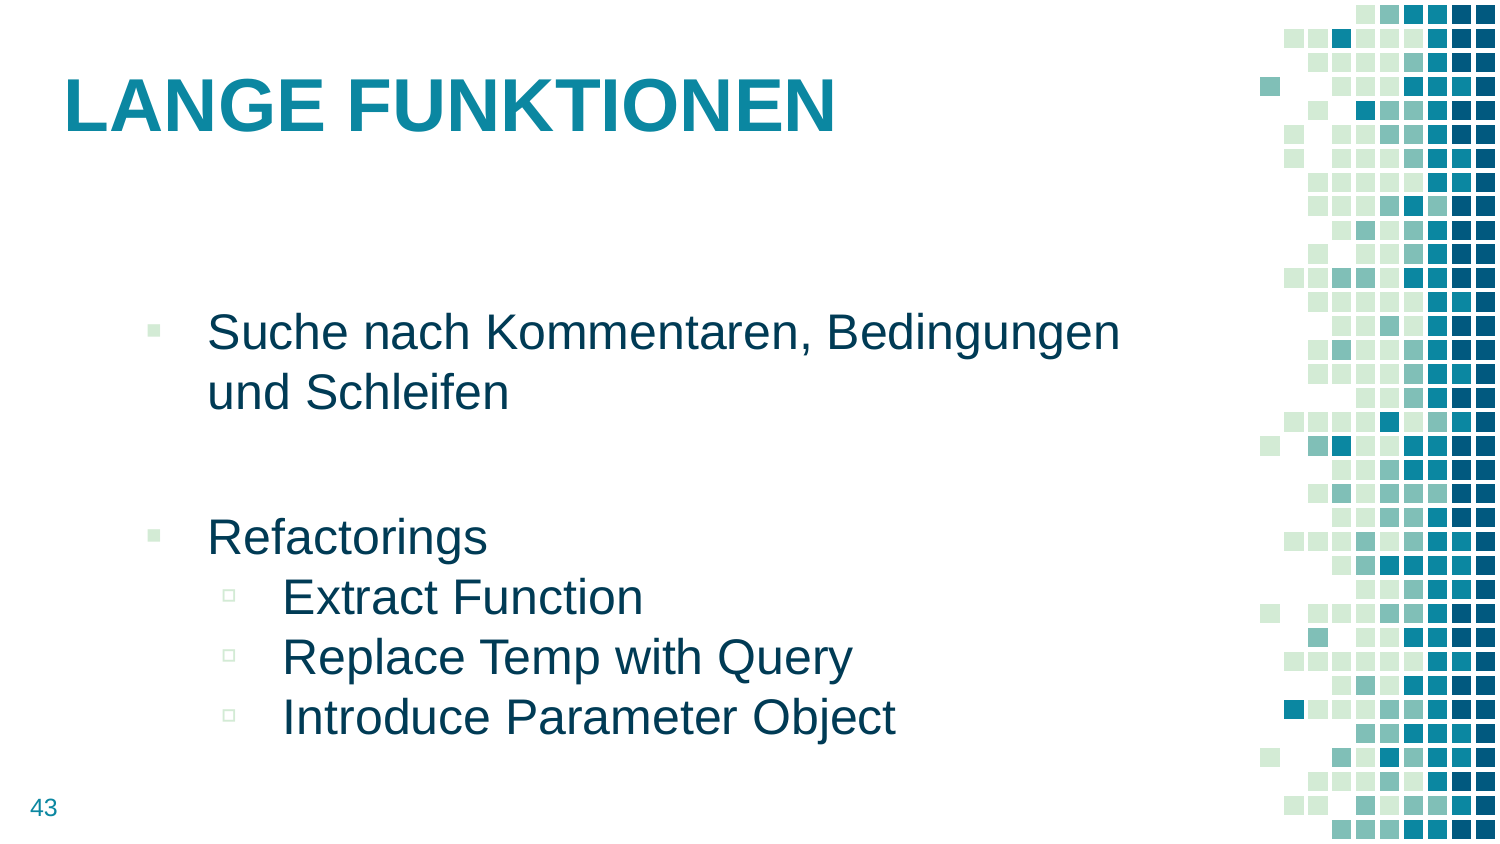

# LANGE FUNKTIONEN
Suche nach Kommentaren, Bedingungen und Schleifen

Refactorings
Extract Function
Replace Temp with Query
Introduce Parameter Object
43